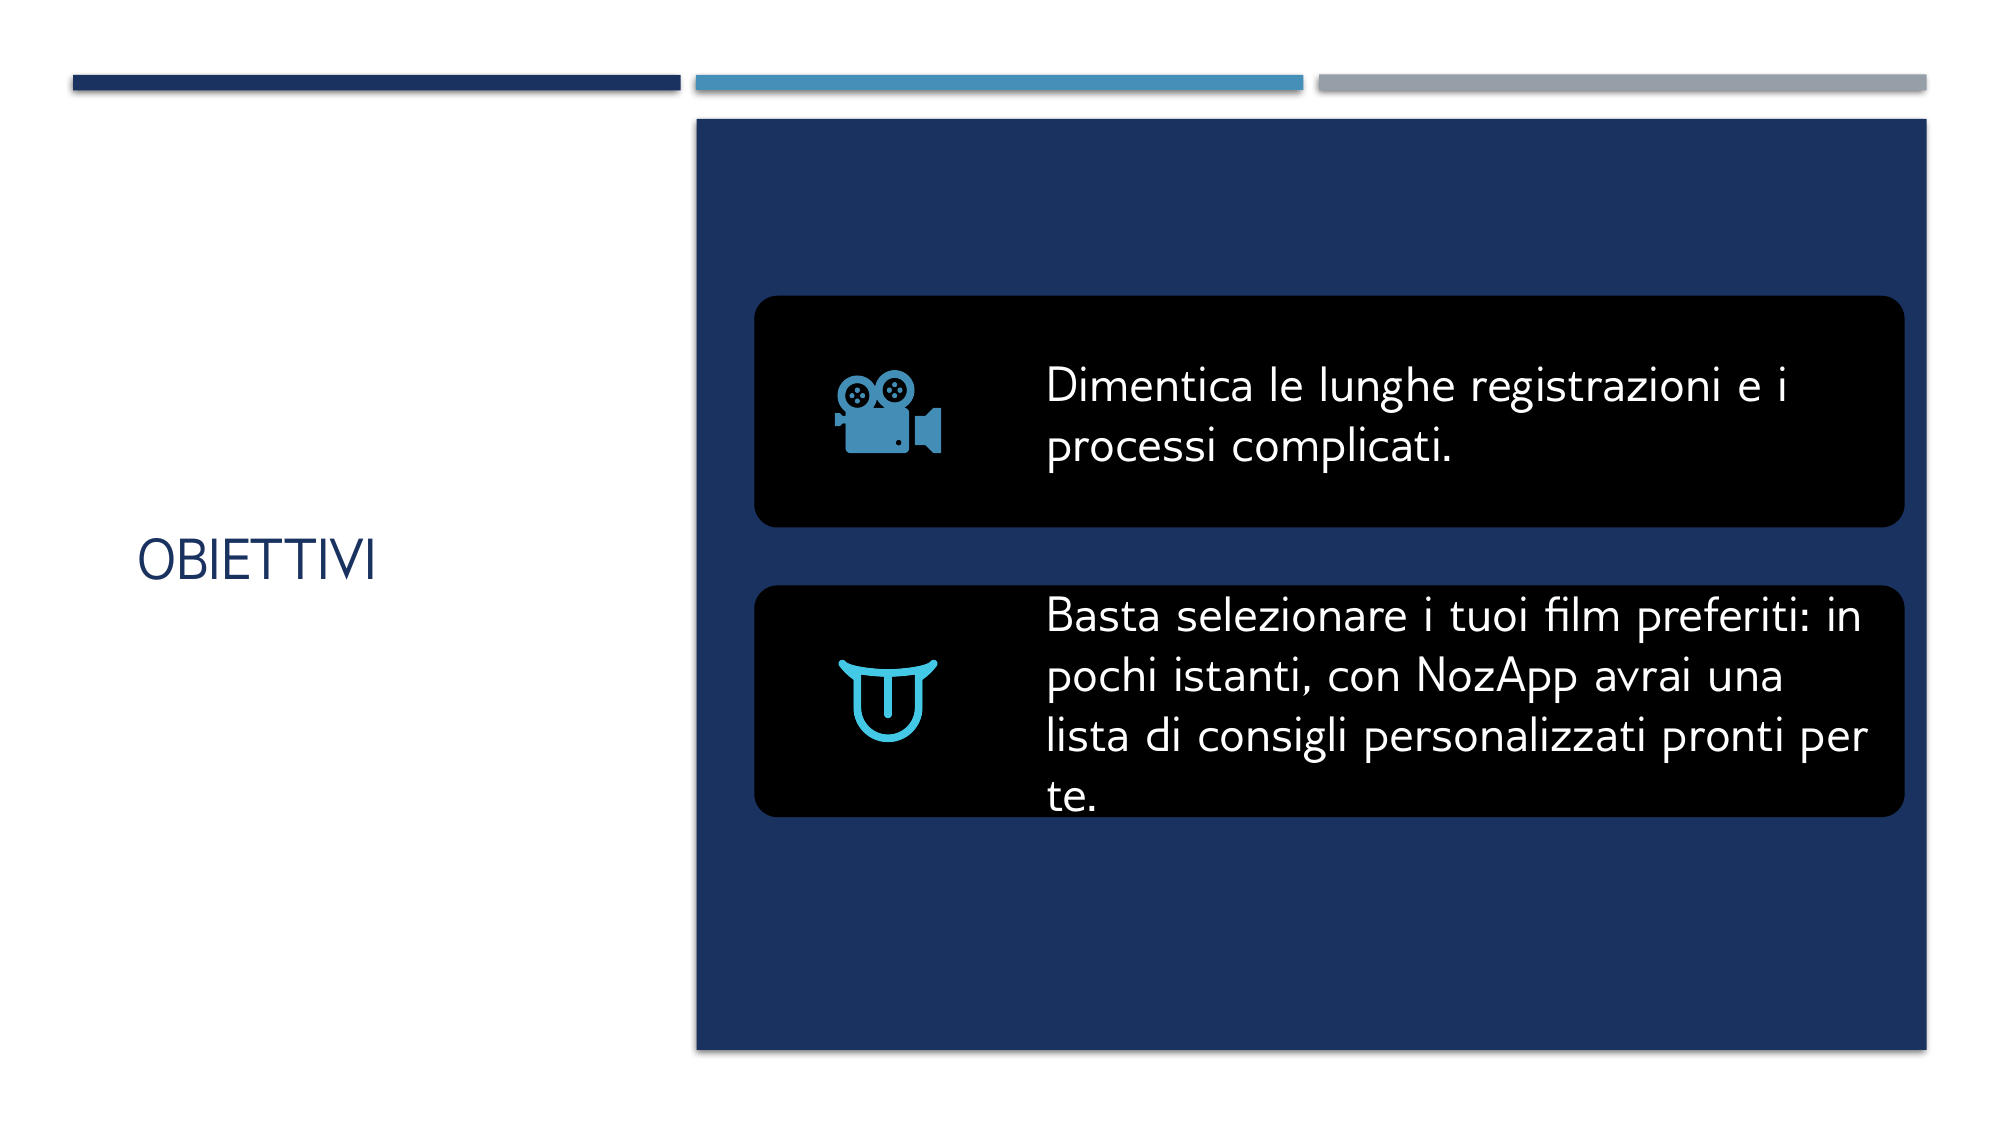

# Obiettivi
Dimentica le lunghe registrazioni e i processi complicati.
Basta selezionare i tuoi film preferiti: in pochi istanti, con NozApp avrai una lista di consigli personalizzati pronti per te.